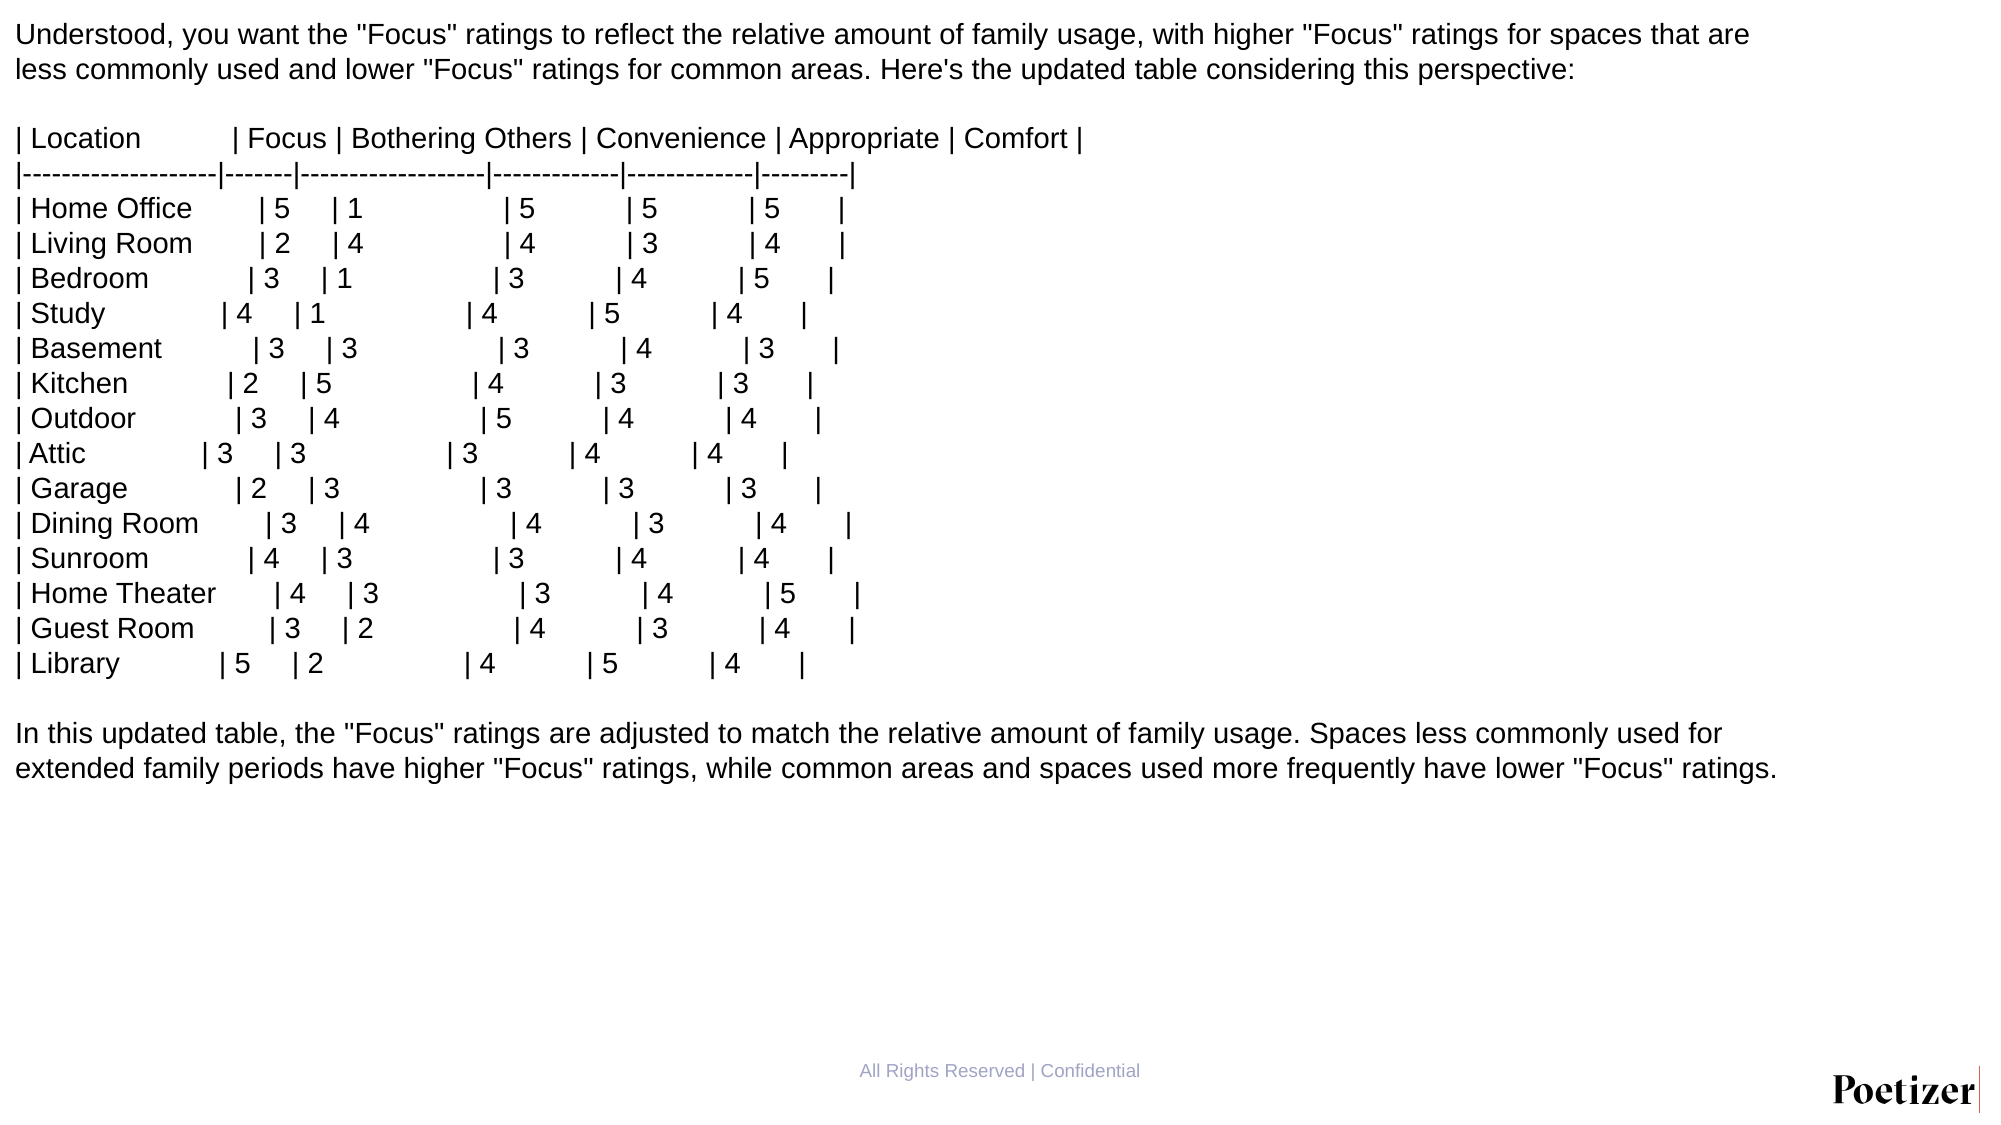

Understood, you want the "Focus" ratings to reflect the relative amount of family usage, with higher "Focus" ratings for spaces that are less commonly used and lower "Focus" ratings for common areas. Here's the updated table considering this perspective:

| Location           | Focus | Bothering Others | Convenience | Appropriate | Comfort |
|--------------------|-------|-------------------|-------------|-------------|---------|
| Home Office        | 5     | 1                 | 5           | 5           | 5       |
| Living Room        | 2     | 4                 | 4           | 3           | 4       |
| Bedroom            | 3     | 1                 | 3           | 4           | 5       |
| Study              | 4     | 1                 | 4           | 5           | 4       |
| Basement           | 3     | 3                 | 3           | 4           | 3       |
| Kitchen            | 2     | 5                 | 4           | 3           | 3       |
| Outdoor            | 3     | 4                 | 5           | 4           | 4       |
| Attic              | 3     | 3                 | 3           | 4           | 4       |
| Garage             | 2     | 3                 | 3           | 3           | 3       |
| Dining Room        | 3     | 4                 | 4           | 3           | 4       |
| Sunroom            | 4     | 3                 | 3           | 4           | 4       |
| Home Theater       | 4     | 3                 | 3           | 4           | 5       |
| Guest Room         | 3     | 2                 | 4           | 3           | 4       |
| Library            | 5     | 2                 | 4           | 5           | 4       |

In this updated table, the "Focus" ratings are adjusted to match the relative amount of family usage. Spaces less commonly used for extended family periods have higher "Focus" ratings, while common areas and spaces used more frequently have lower "Focus" ratings.